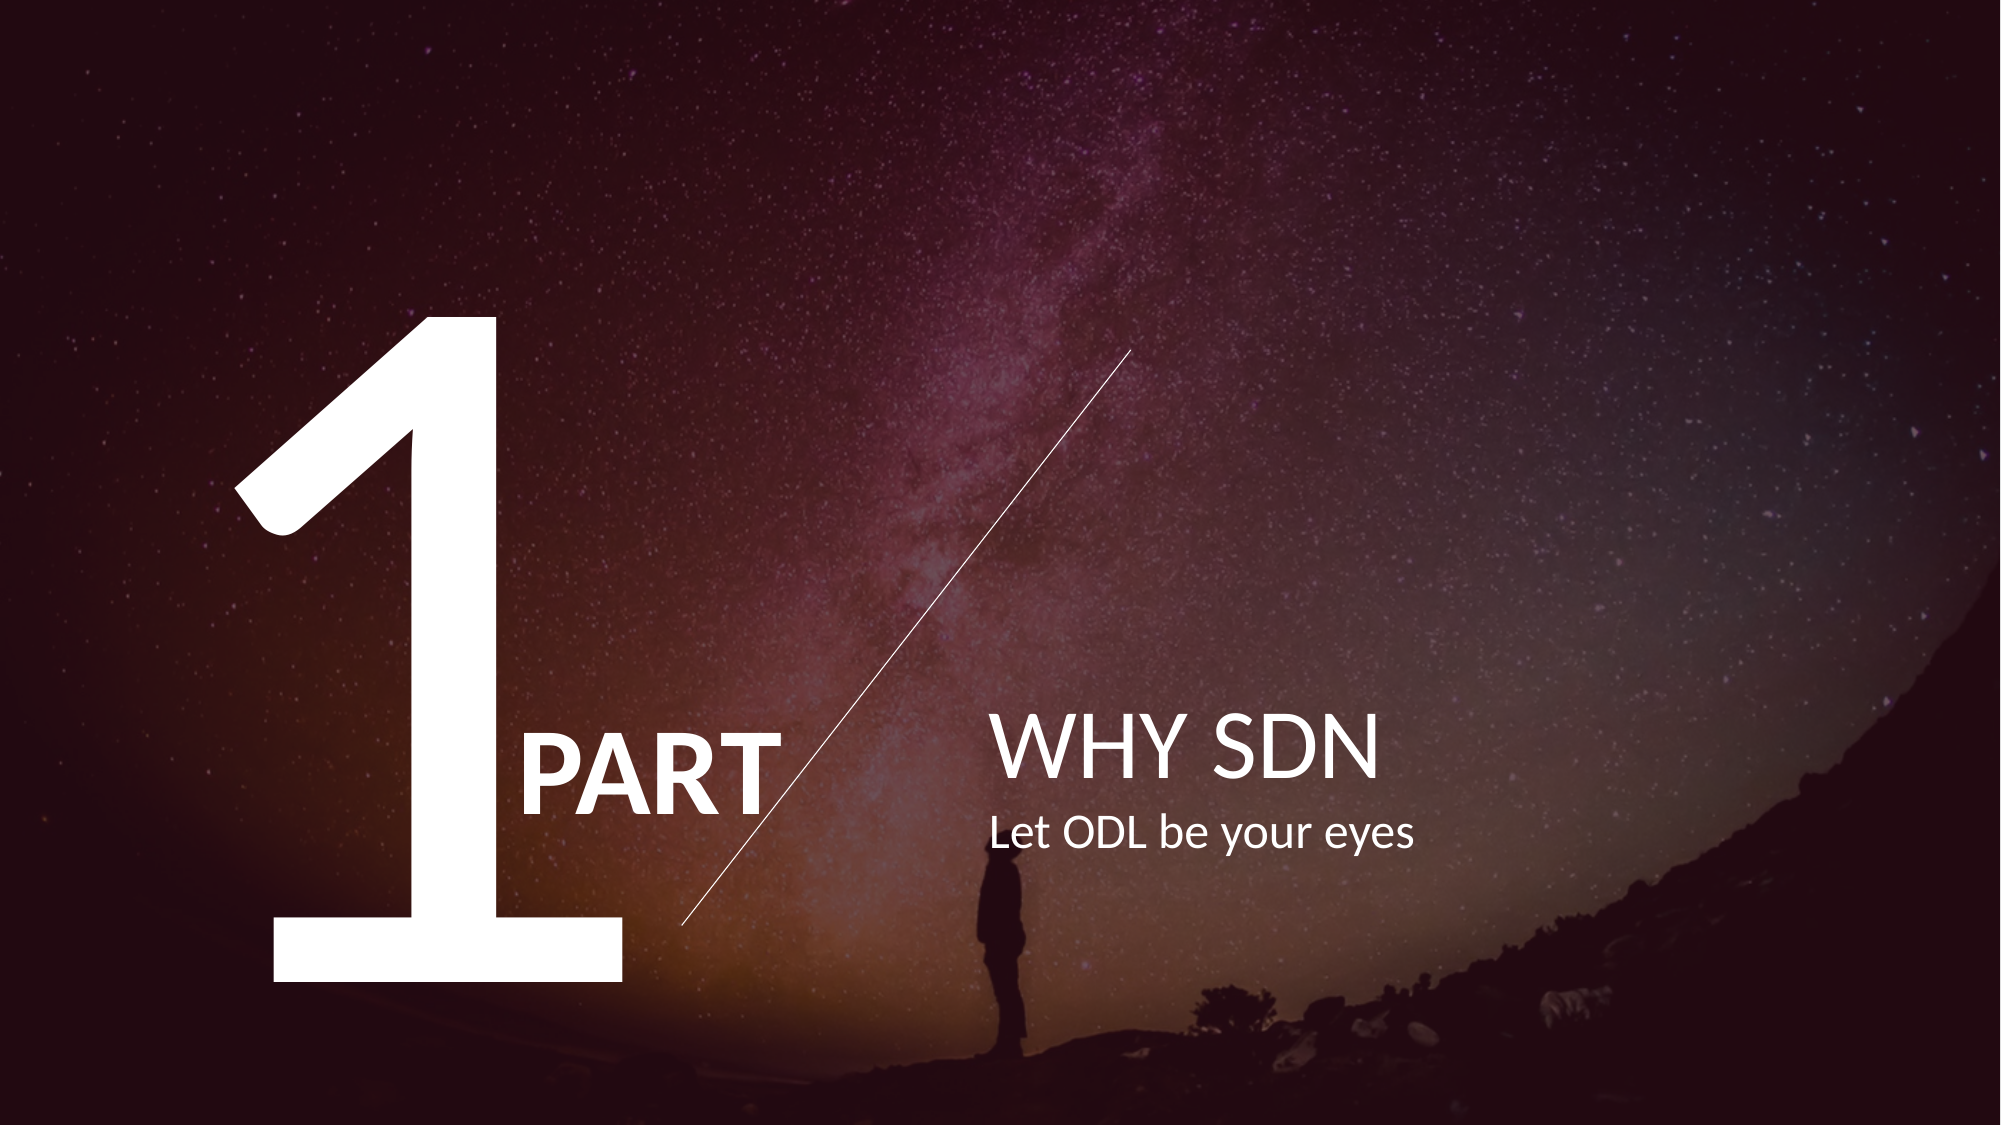

1
WHY SDN
PART
Let ODL be your eyes